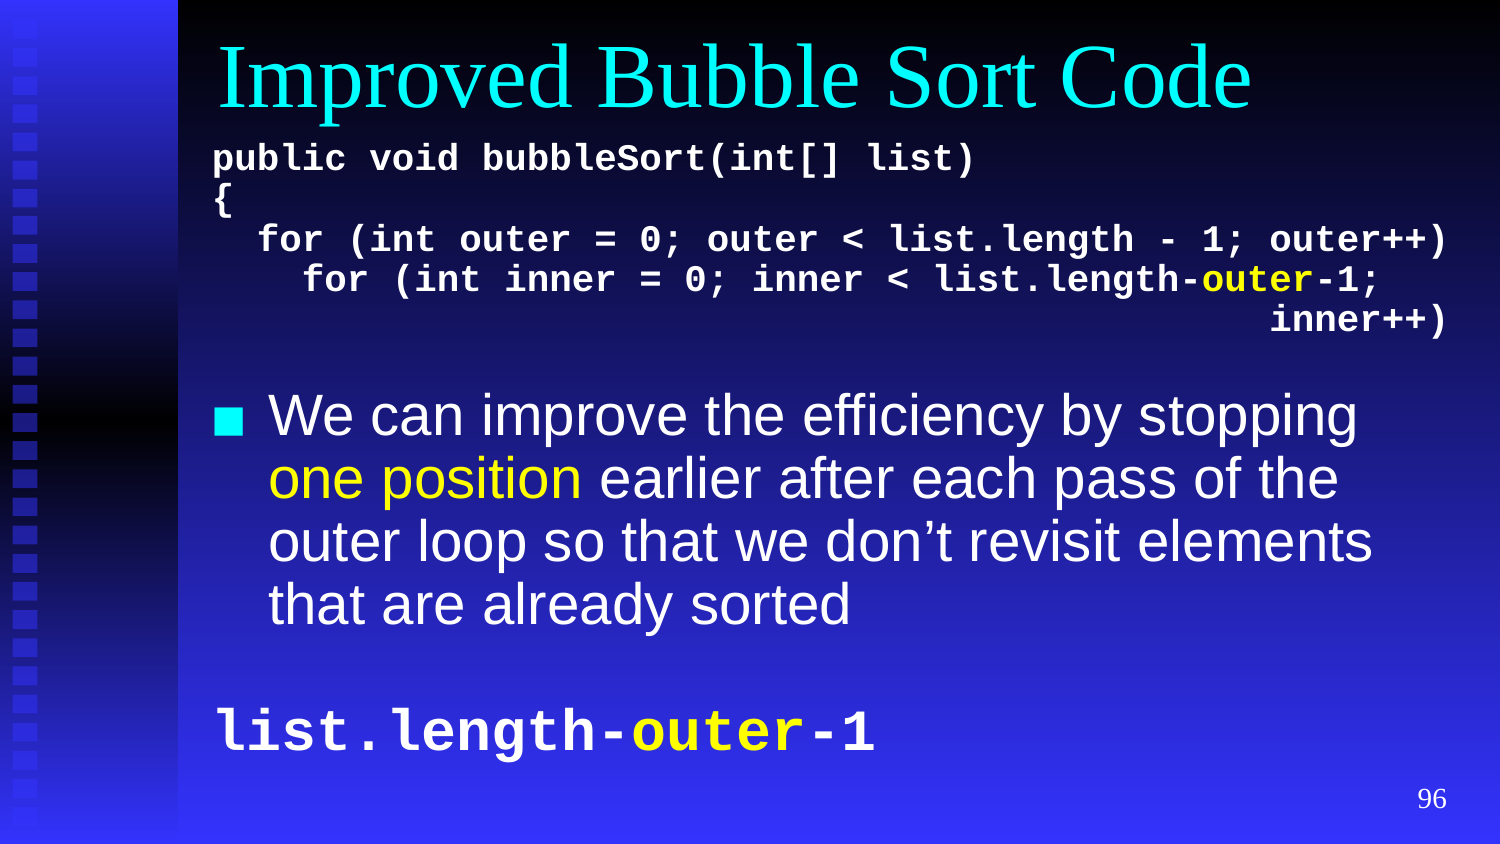

# Improved Bubble Sort Code
public void bubbleSort(int[] list)
{
  for (int outer = 0; outer < list.length - 1; outer++)
    for (int inner = 0; inner < list.length-outer-1;
                                               inner++)

We can improve the efficiency by stopping one position earlier after each pass of the outer loop so that we don’t revisit elements that are already sorted

list.length-outer-1

96